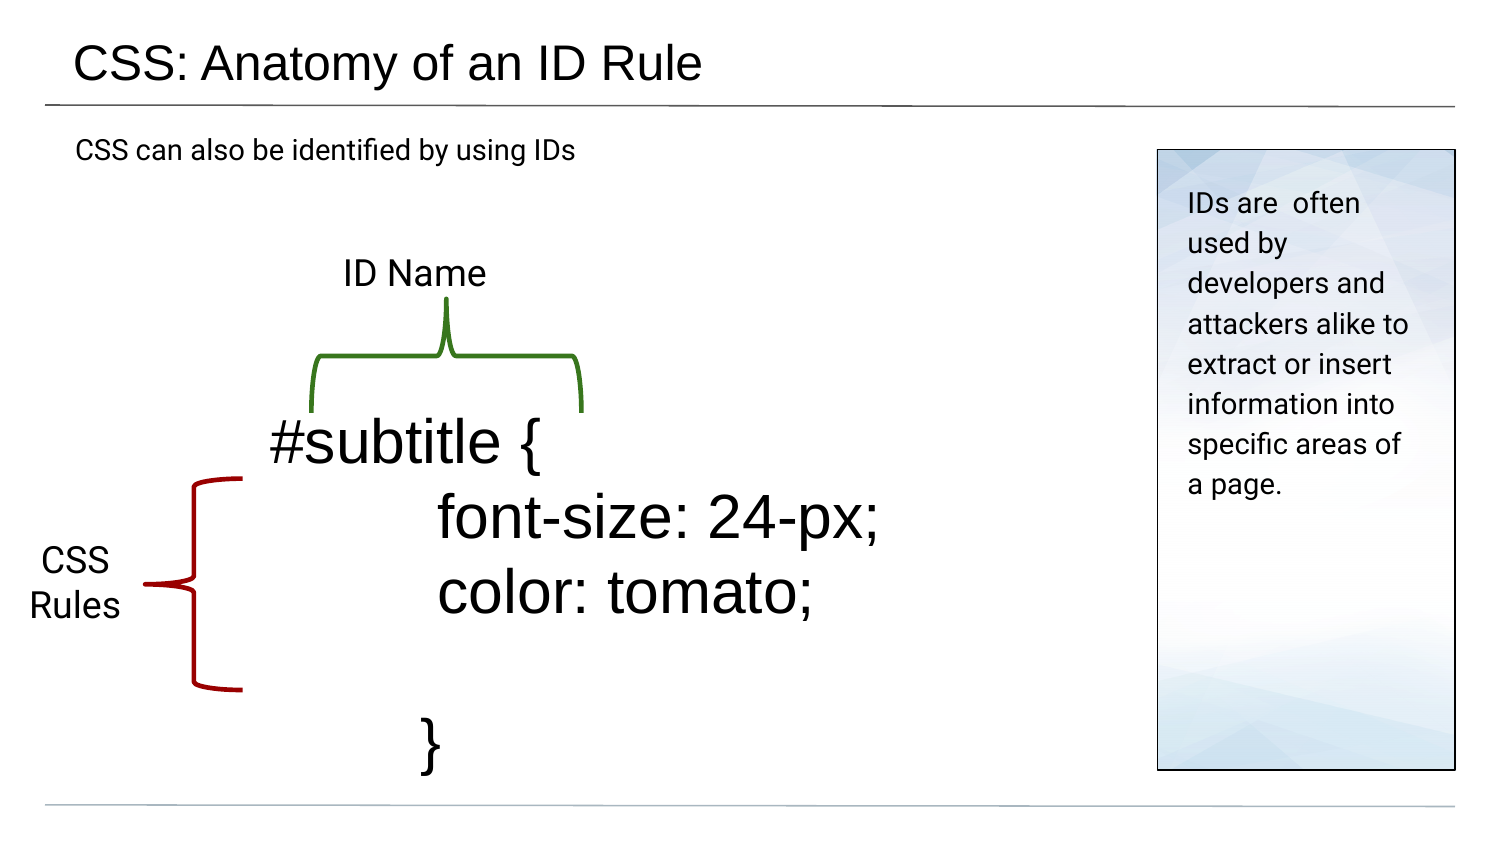

# CSS: Anatomy of an ID Rule
CSS can also be identified by using IDs
IDs are  often used by developers and attackers alike to extract or insert information into specific areas of a page.

ID Name
#subtitle {
	 font-size: 24-px;
	 color: tomato;

	}

CSS Rules